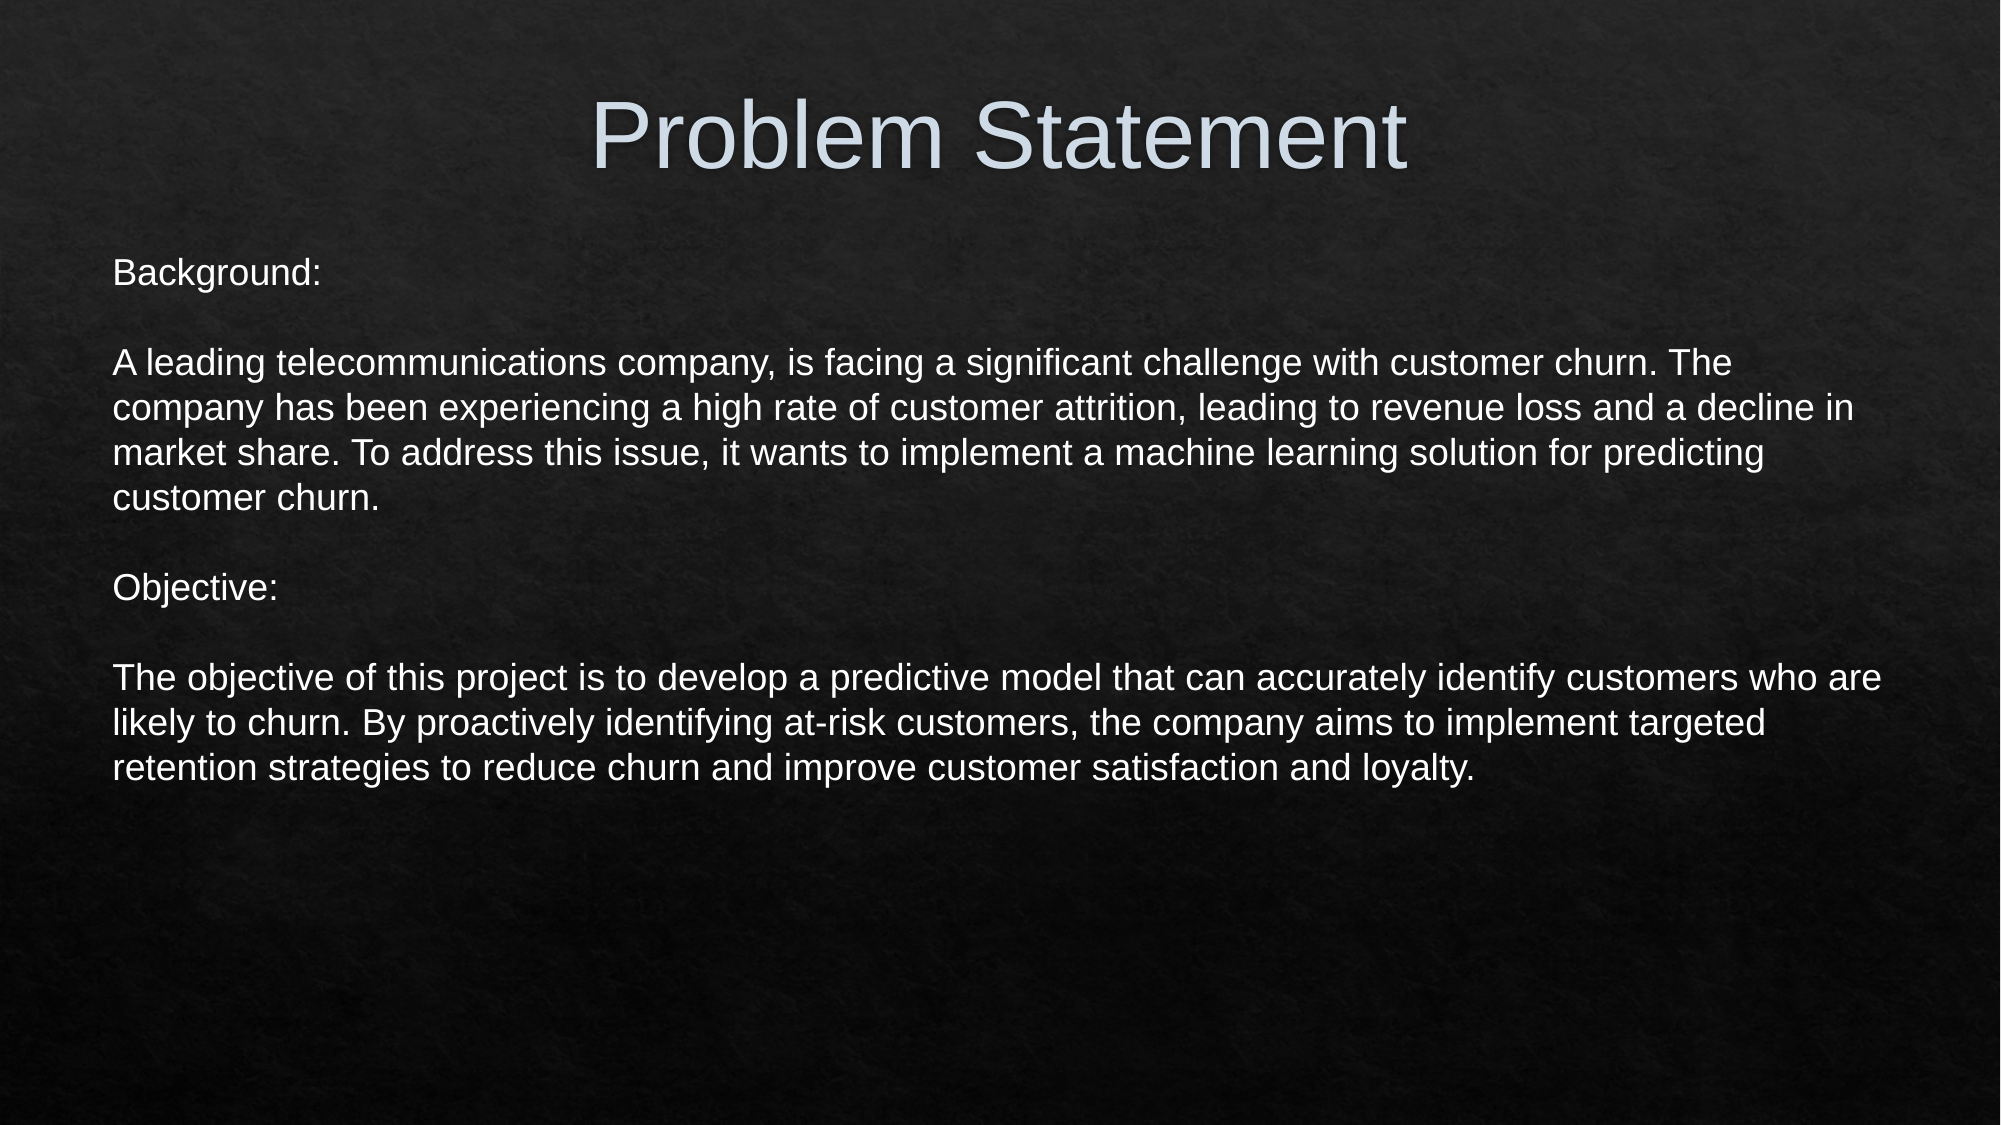

# Problem Statement
Background:

A leading telecommunications company, is facing a significant challenge with customer churn. The company has been experiencing a high rate of customer attrition, leading to revenue loss and a decline in market share. To address this issue, it wants to implement a machine learning solution for predicting customer churn.

Objective:

The objective of this project is to develop a predictive model that can accurately identify customers who are likely to churn. By proactively identifying at-risk customers, the company aims to implement targeted retention strategies to reduce churn and improve customer satisfaction and loyalty.